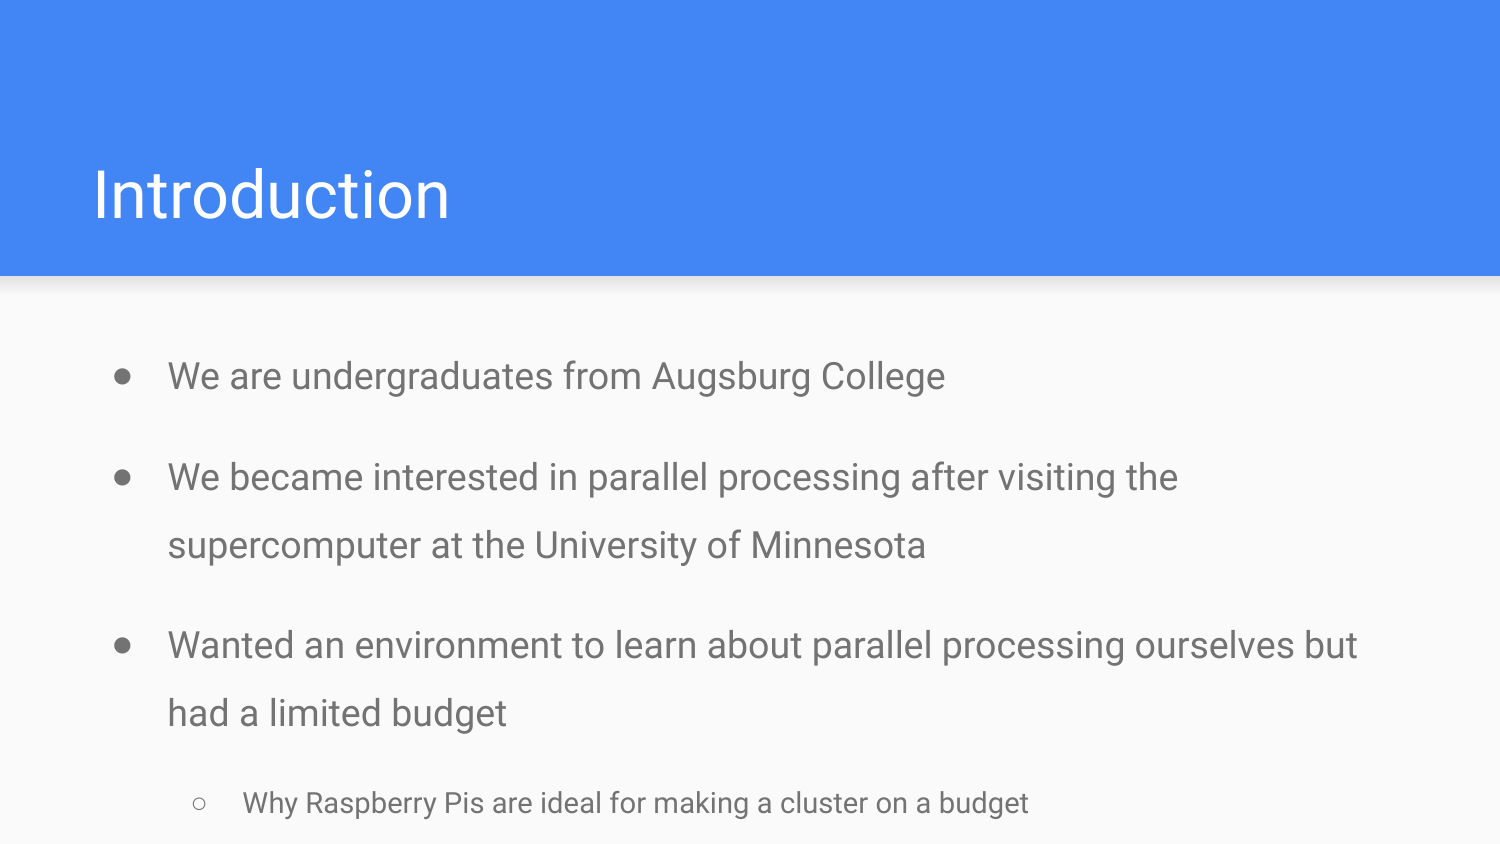

# Introduction
We are undergraduates from Augsburg College
We became interested in parallel processing after visiting the supercomputer at the University of Minnesota
Wanted an environment to learn about parallel processing ourselves but had a limited budget
Why Raspberry Pis are ideal for making a cluster on a budget